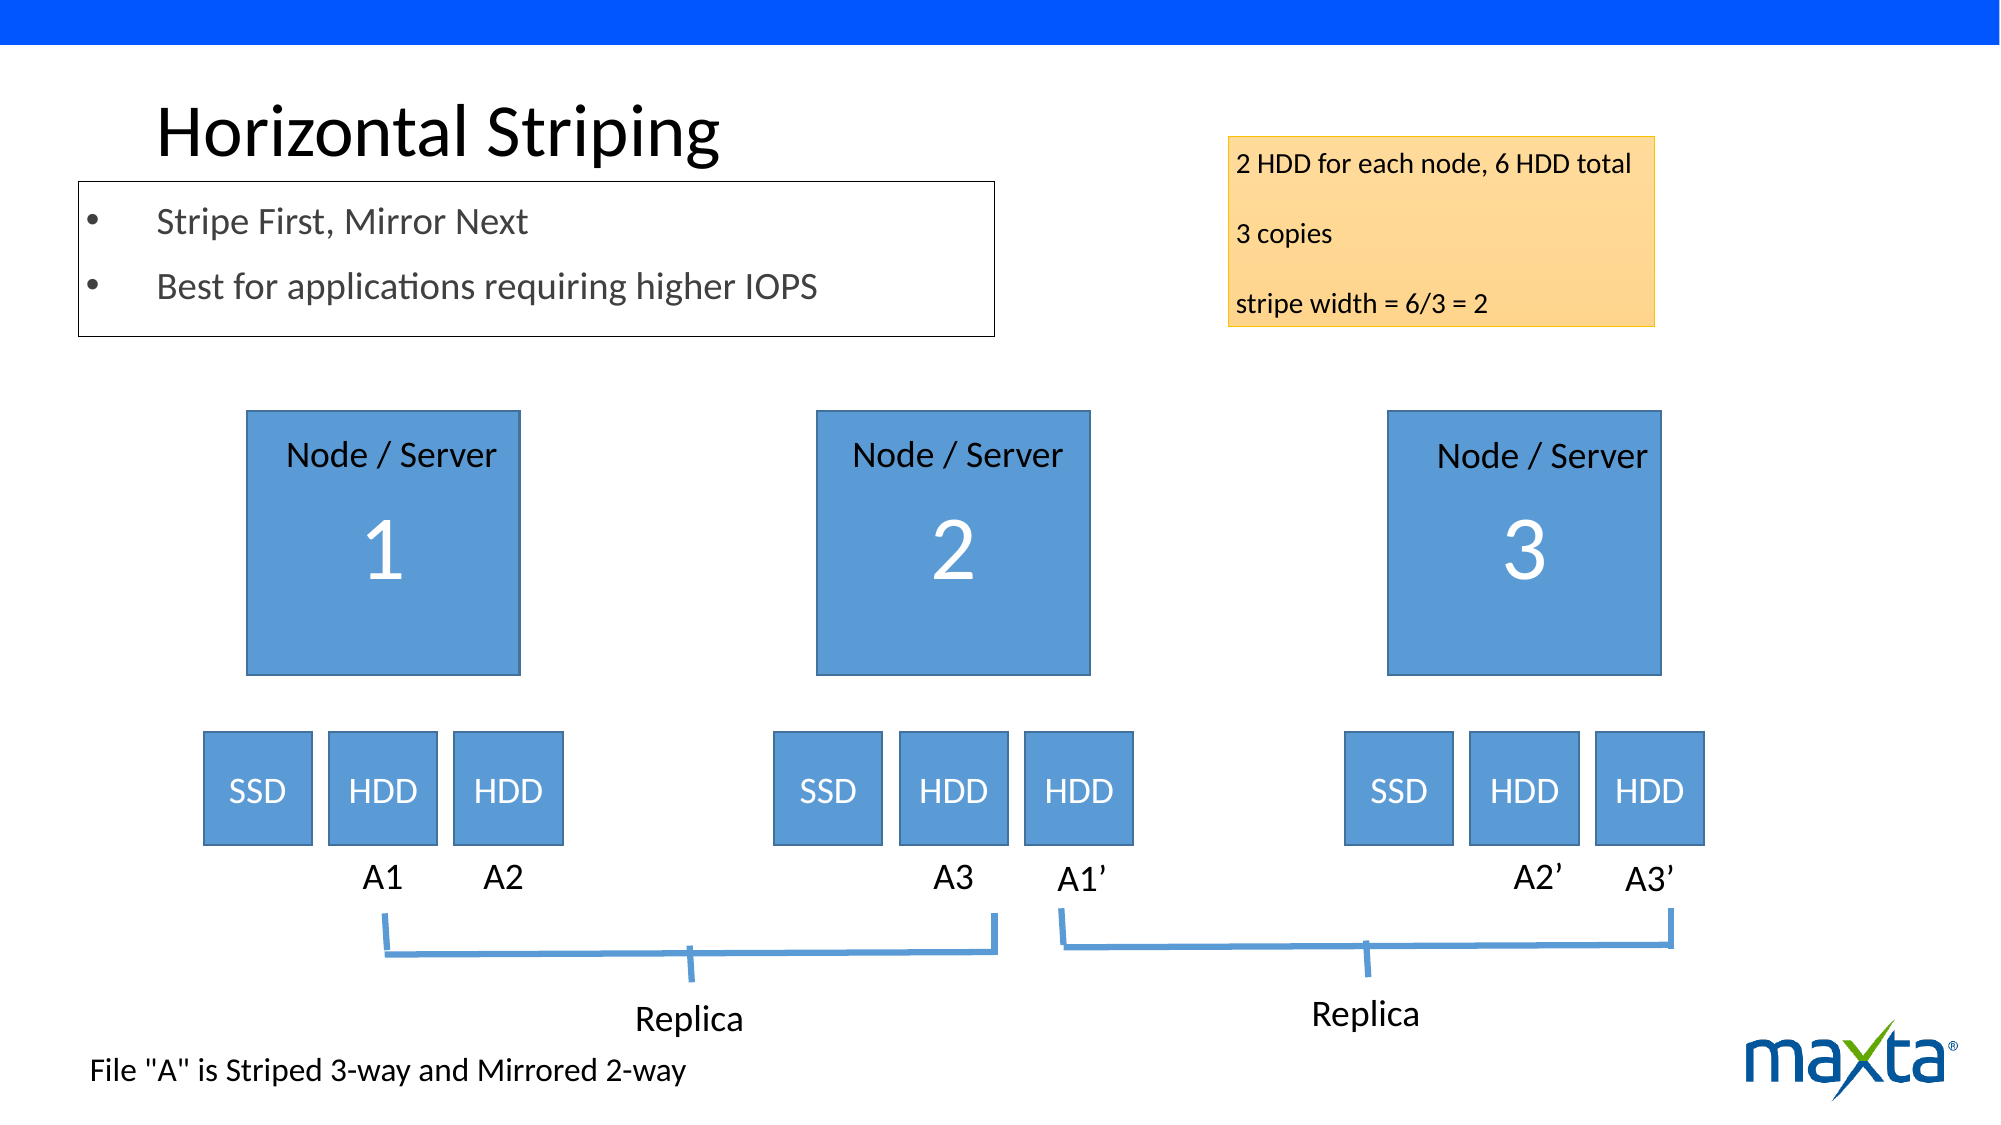

# Horizontal Striping
2 HDD for each node, 6 HDD total

3 copies

stripe width = 6/3 = 2
Stripe First, Mirror Next
Best for applications requiring higher IOPS

2

3

1
Node / Server
Node / Server
Node / Server

HDD

HDD

SSD

HDD

HDD

SSD

HDD

HDD

SSD
A1
A2
A3
A2’
A3’
A1’

Replica

Replica

File "A" is Striped 3-way and Mirrored 2-way